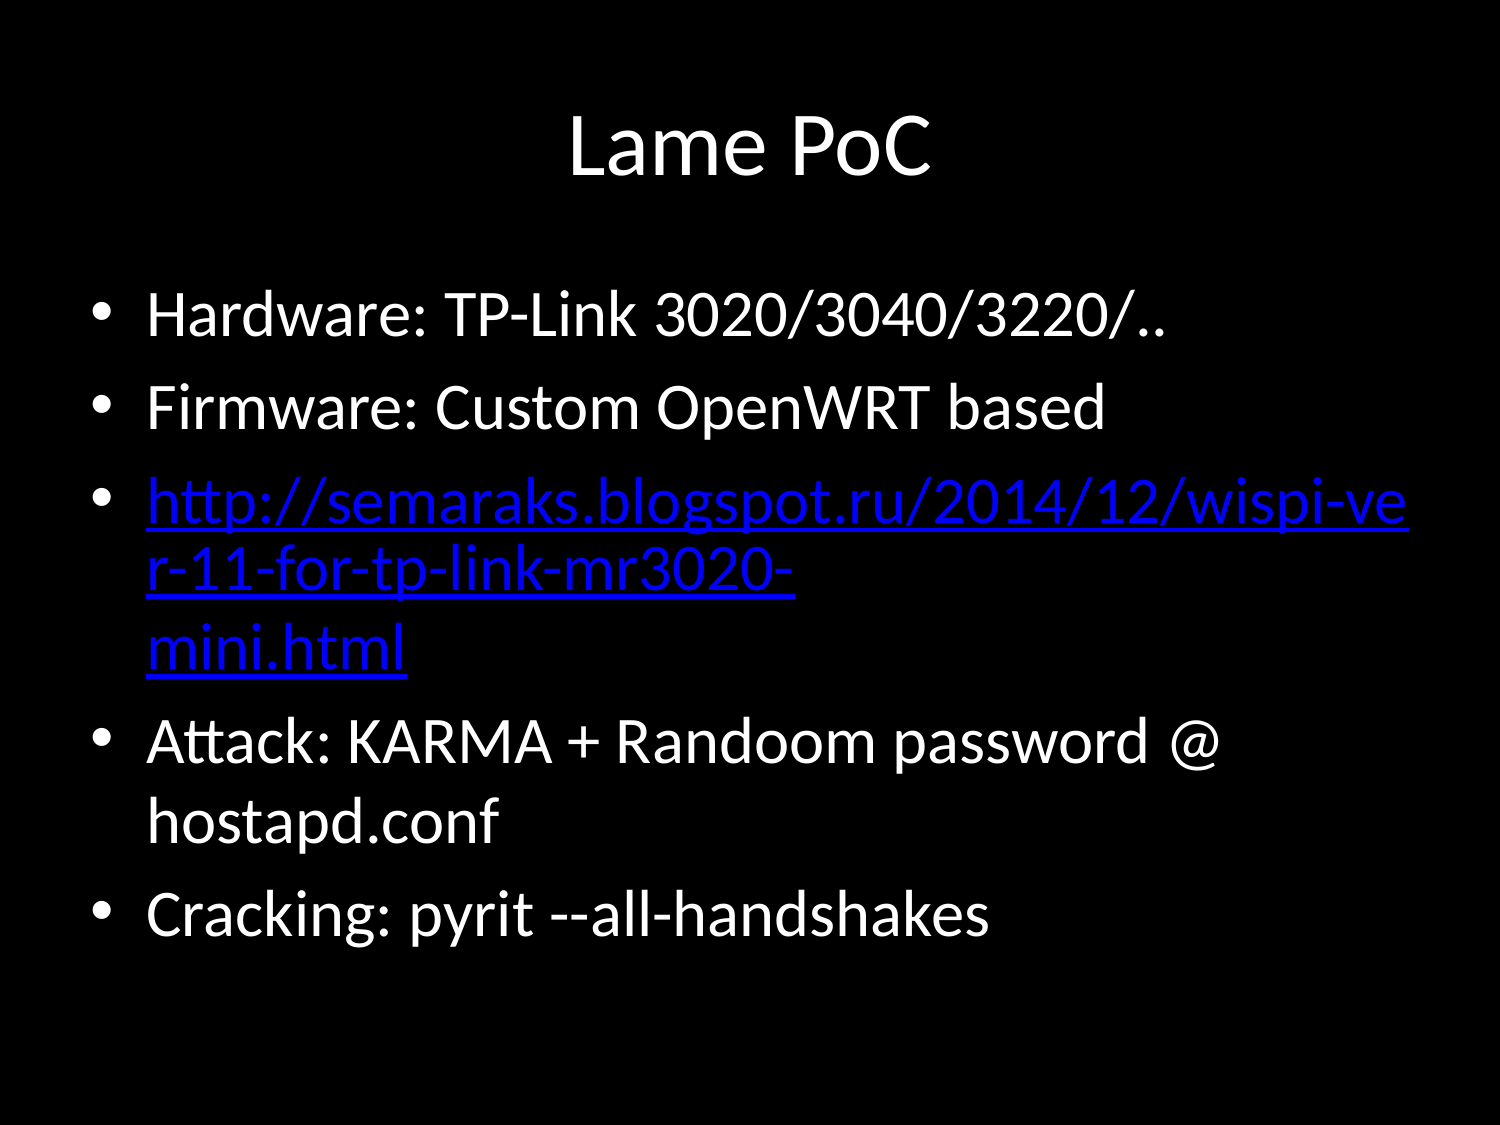

# Lame PoC
Hardware: TP-Link 3020/3040/3220/..
Firmware: Custom OpenWRT based
http://semaraks.blogspot.ru/2014/12/wispi-ver-11-for-tp-link-mr3020-mini.html
Attack: KARMA + Randoom password @ hostapd.conf
Cracking: pyrit --all-handshakes